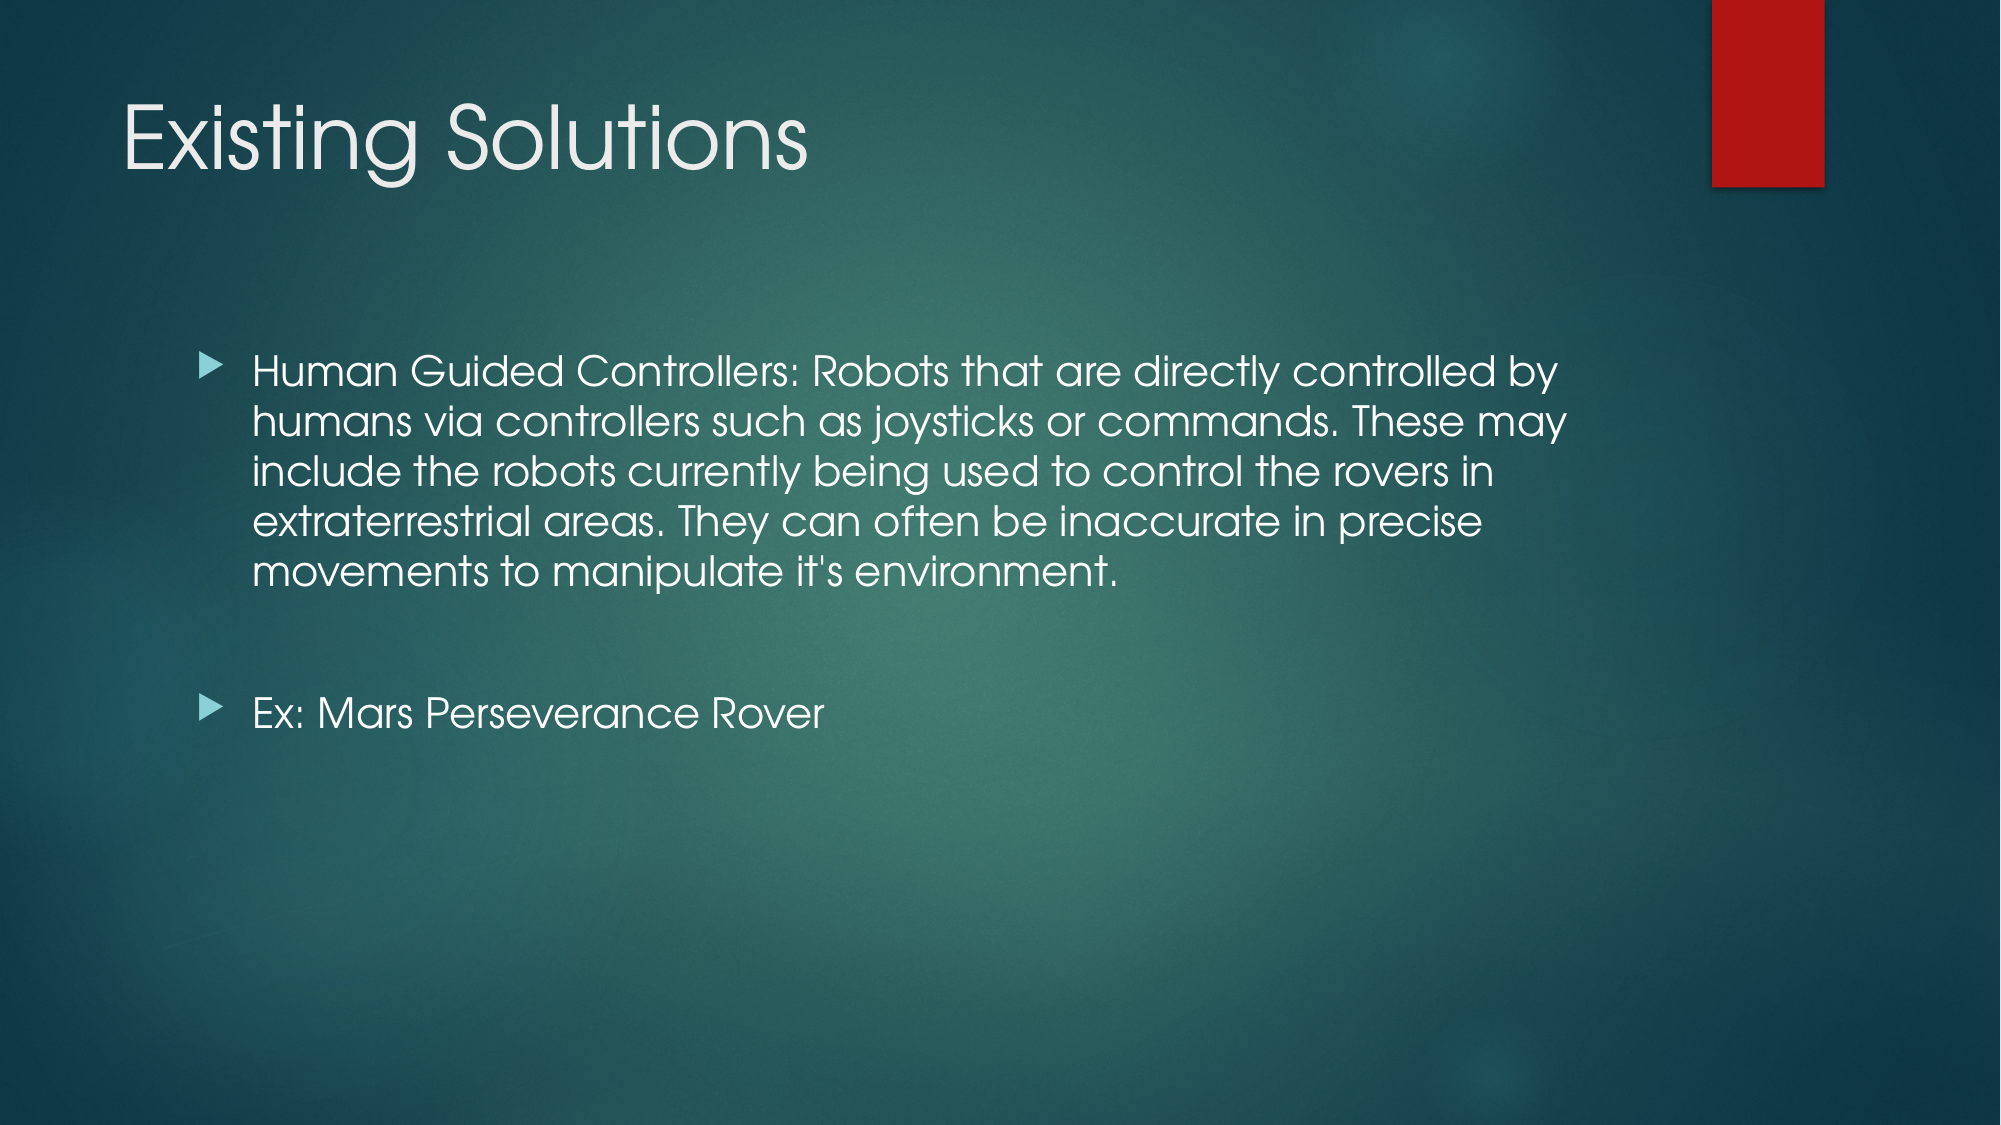

# Existing Solutions
Human Guided Controllers: Robots that are directly controlled by humans via controllers such as joysticks or commands. These may include the robots currently being used to control the rovers in extraterrestrial areas. They can often be inaccurate in precise movements to manipulate it's environment.

Ex: Mars Perseverance Rover